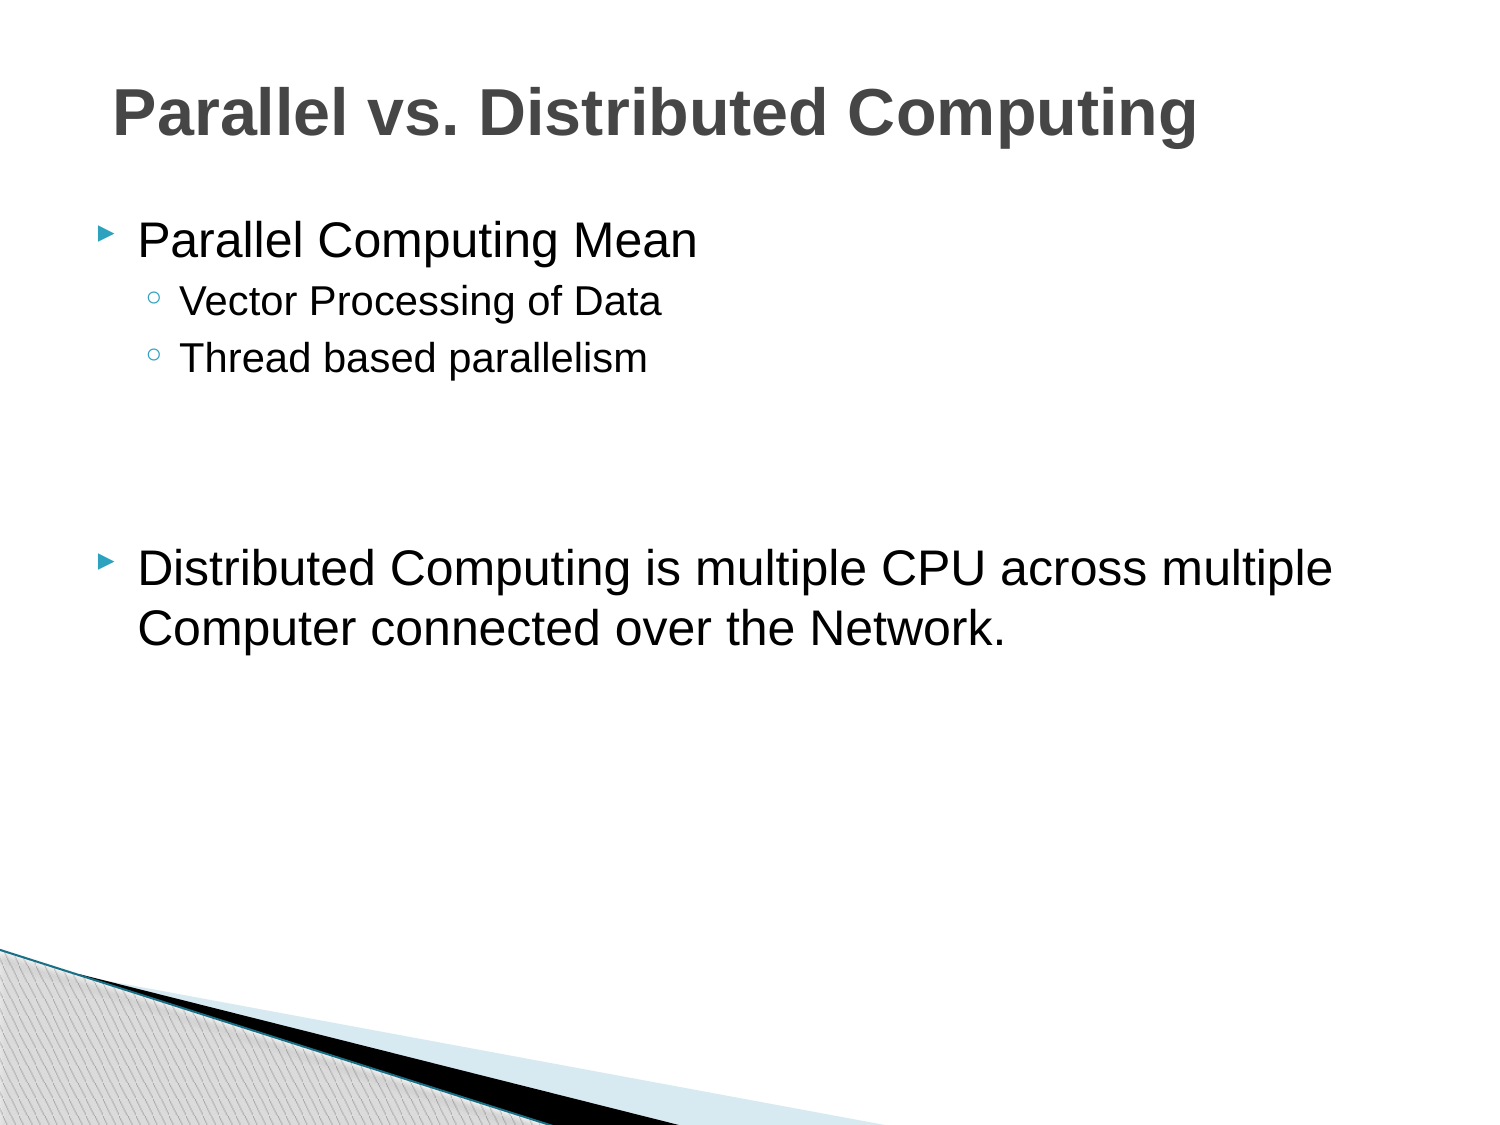

# Parallel vs. Distributed Computing
Parallel Computing Mean
Vector Processing of Data
Thread based parallelism

Distributed Computing is multiple CPU across multiple Computer connected over the Network.